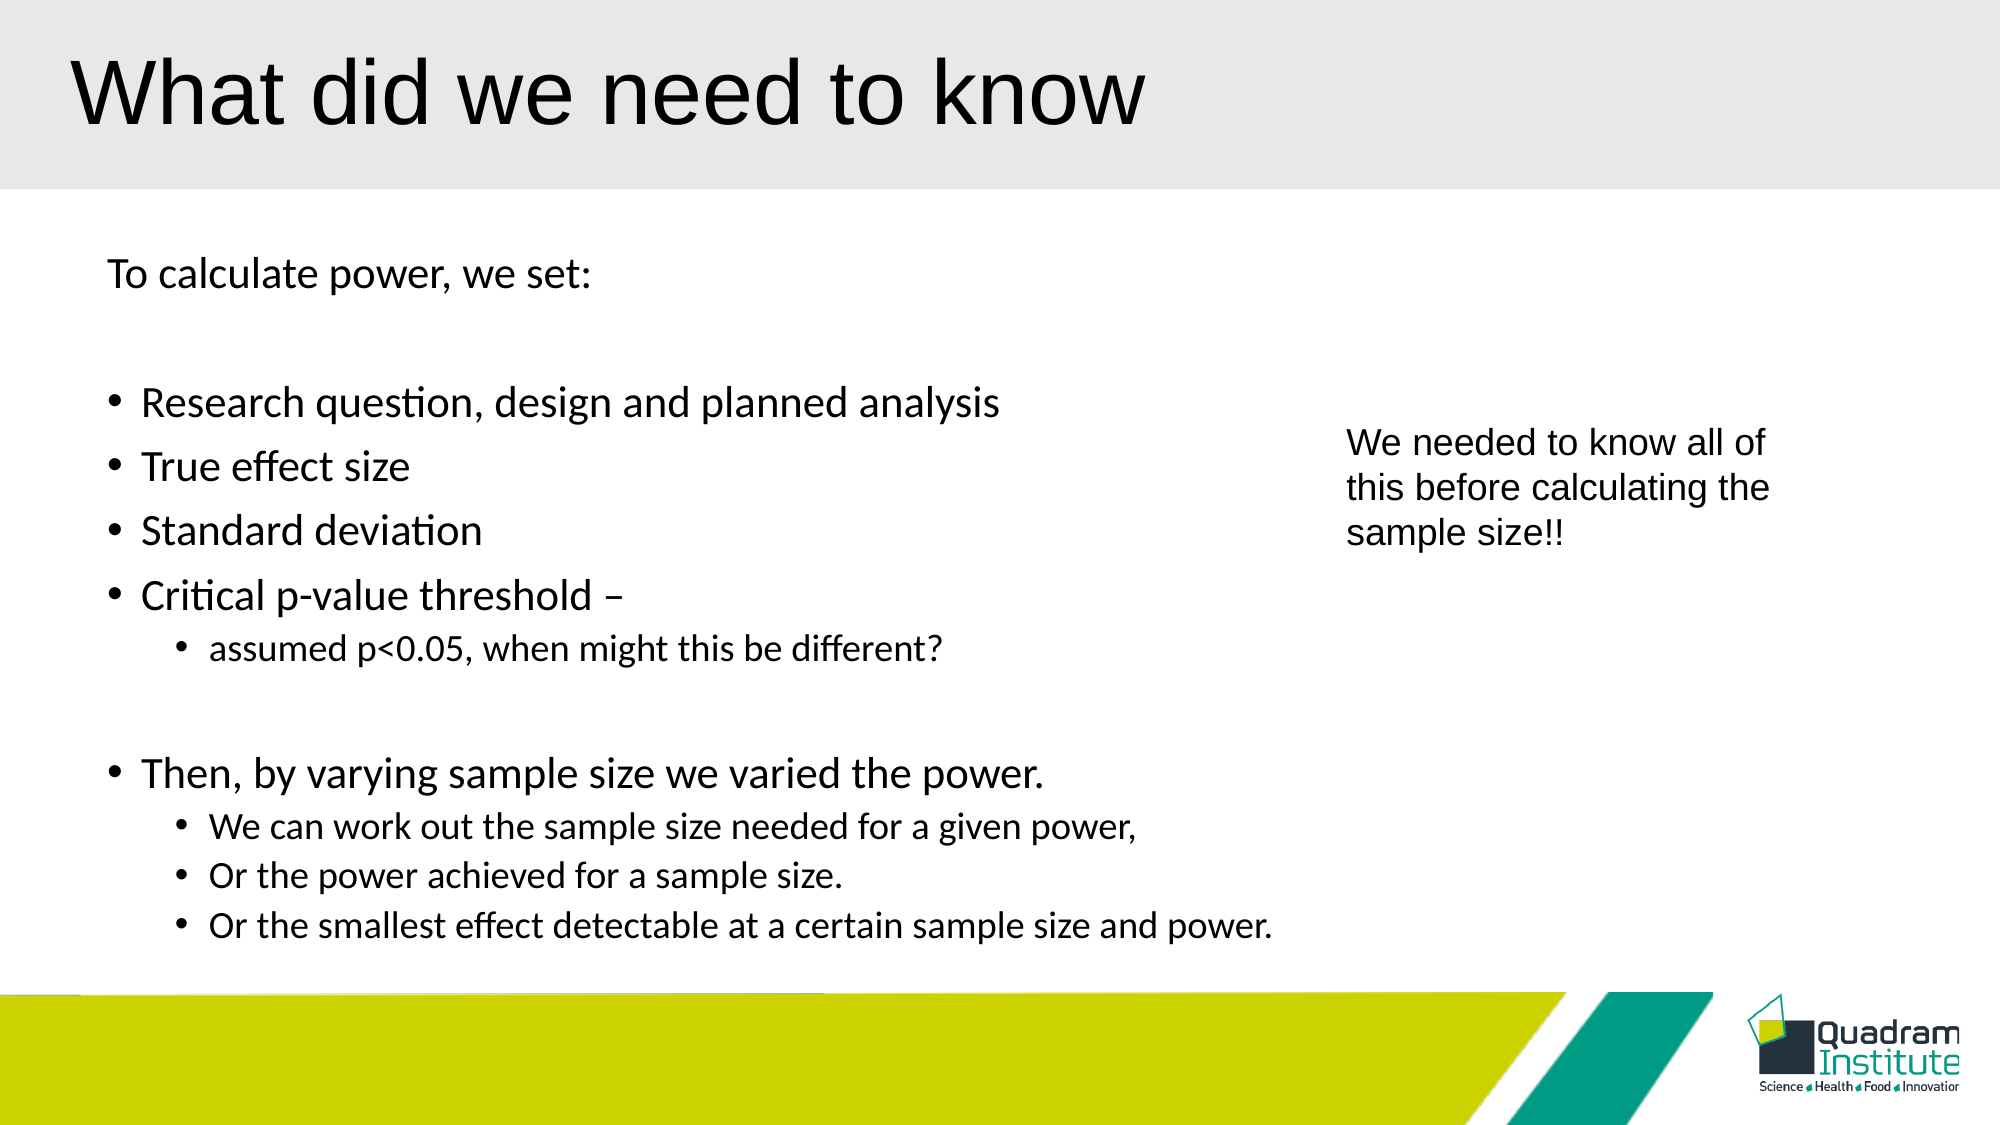

# What did we need to know
To calculate power, we set:

Research question, design and planned analysis
True effect size
Standard deviation
Critical p-value threshold –
assumed p<0.05, when might this be different?

Then, by varying sample size we varied the power.
We can work out the sample size needed for a given power,
Or the power achieved for a sample size.
Or the smallest effect detectable at a certain sample size and power.
We needed to know all of this before calculating the sample size!!